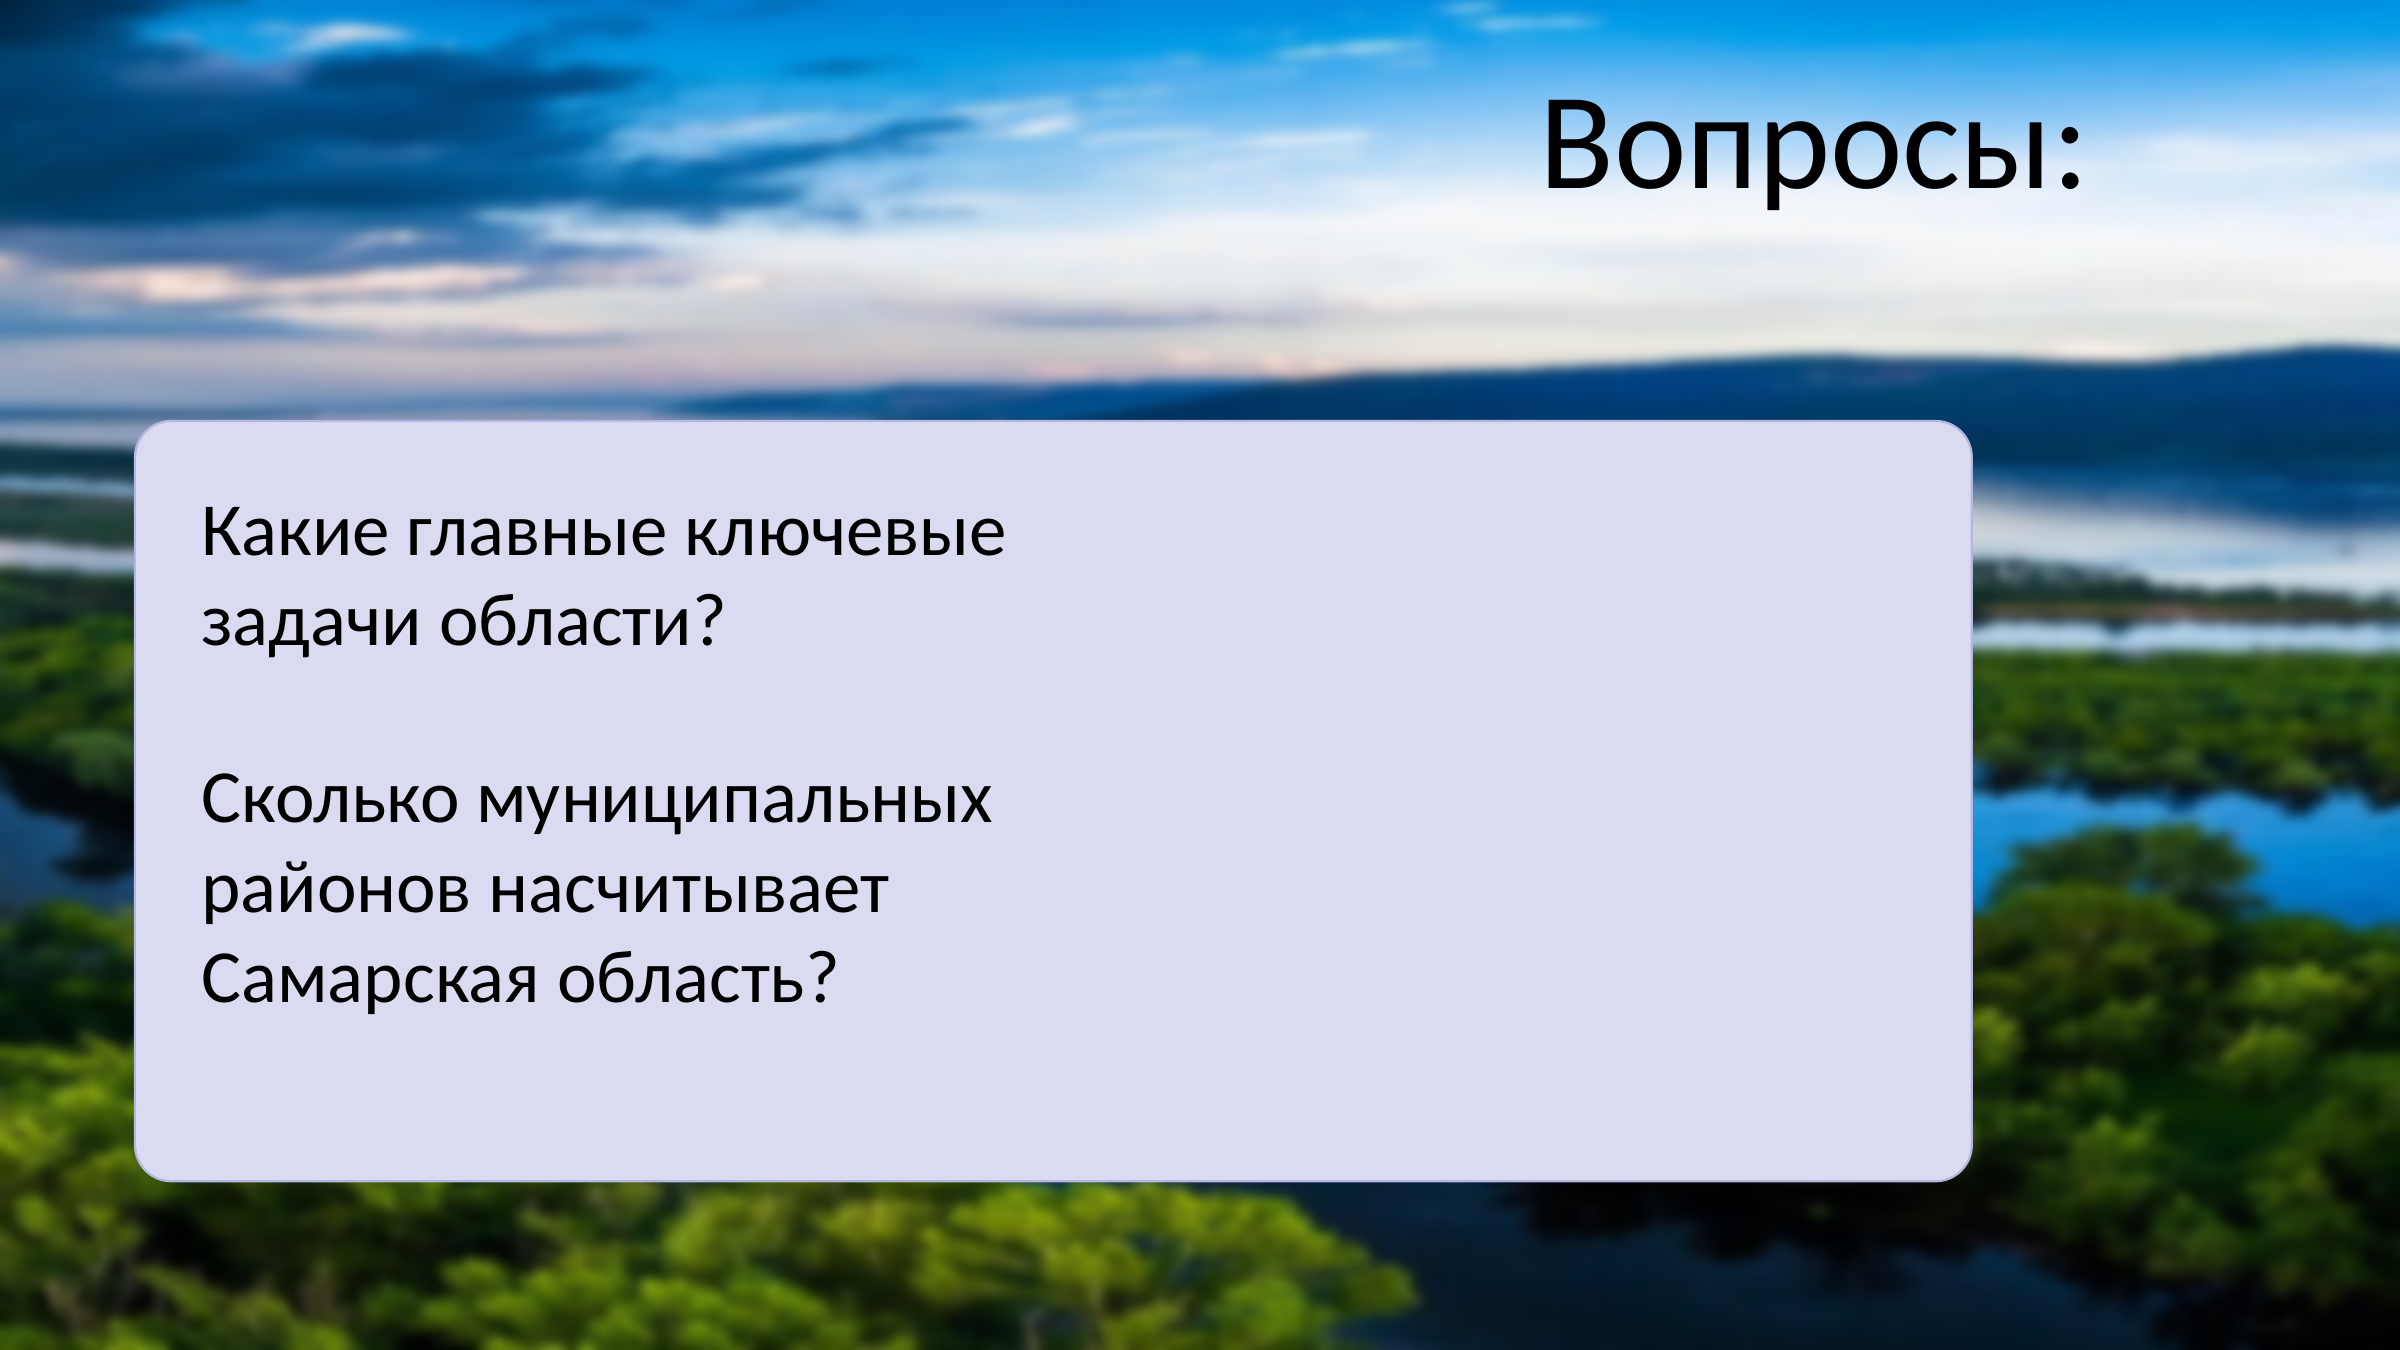

Вопросы:

Какие главные ключевые задачи области?
Сколько муниципальных районов насчитывает Самарская область?